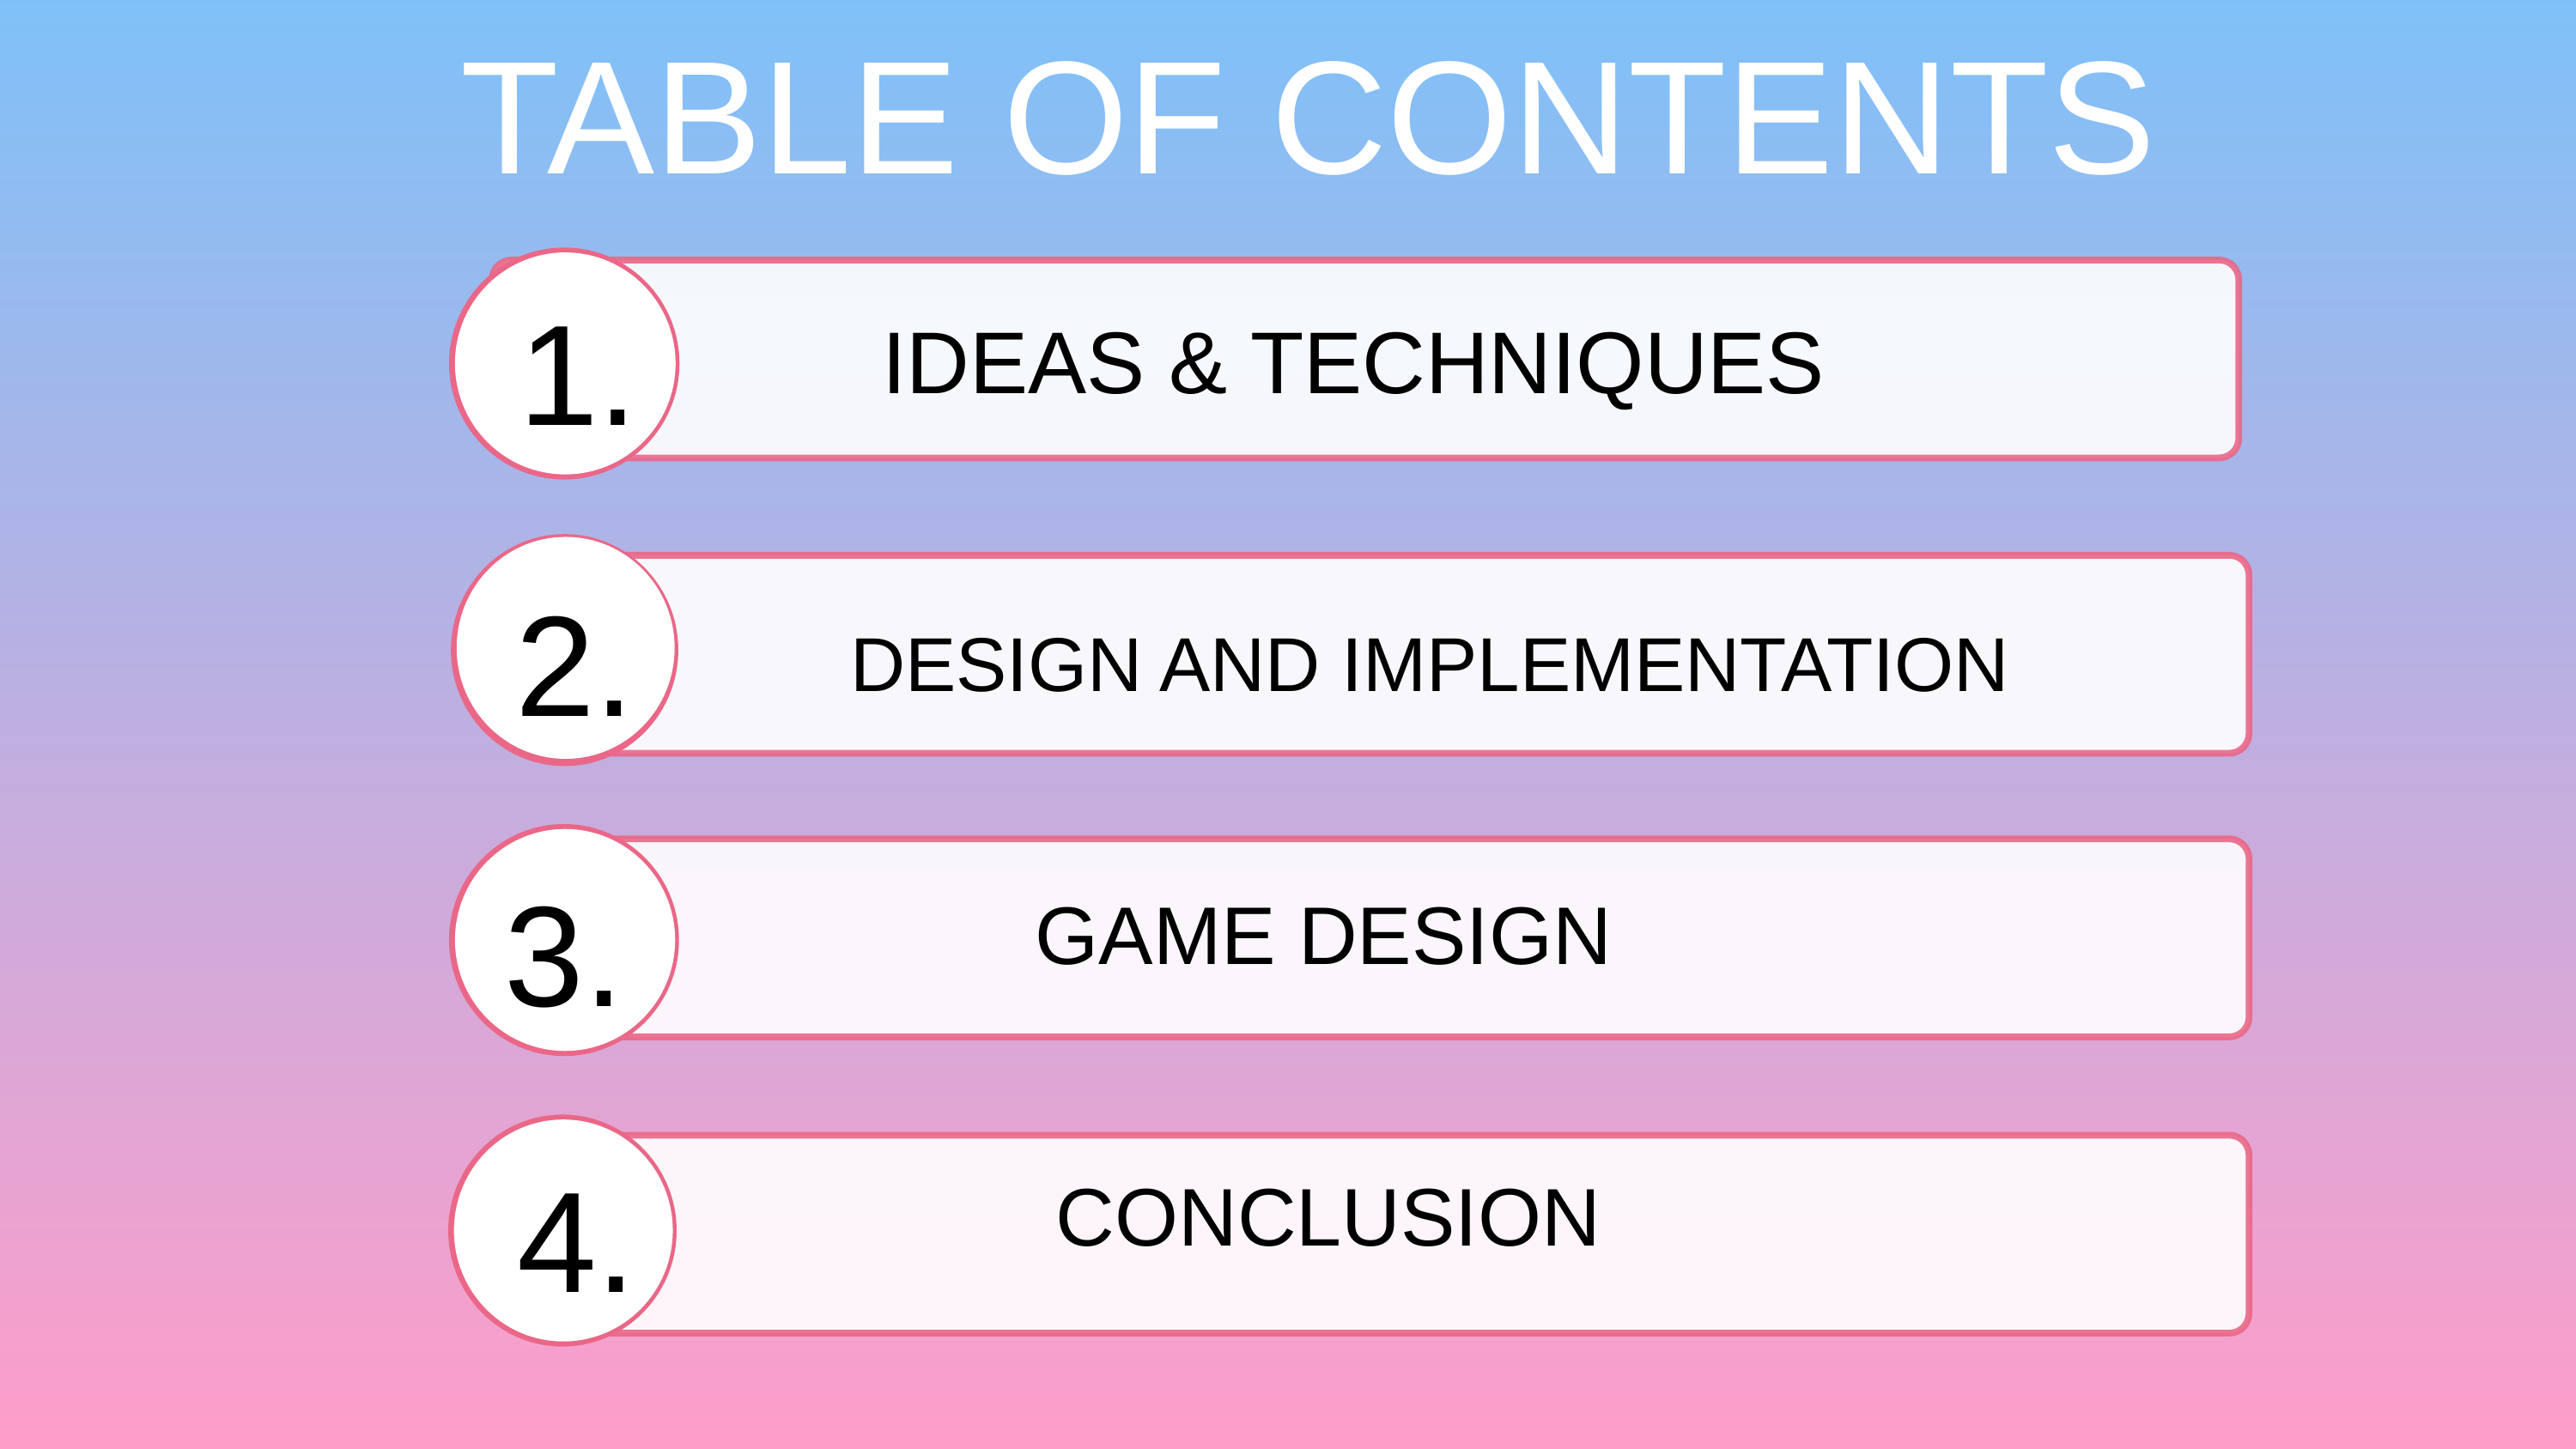

TABLE OF CONTENTS

1.

 IDEAS & TECHNIQUES

2.

DESIGN AND IMPLEMENTATION

3.

GAME DESIGN

4.

 CONCLUSION